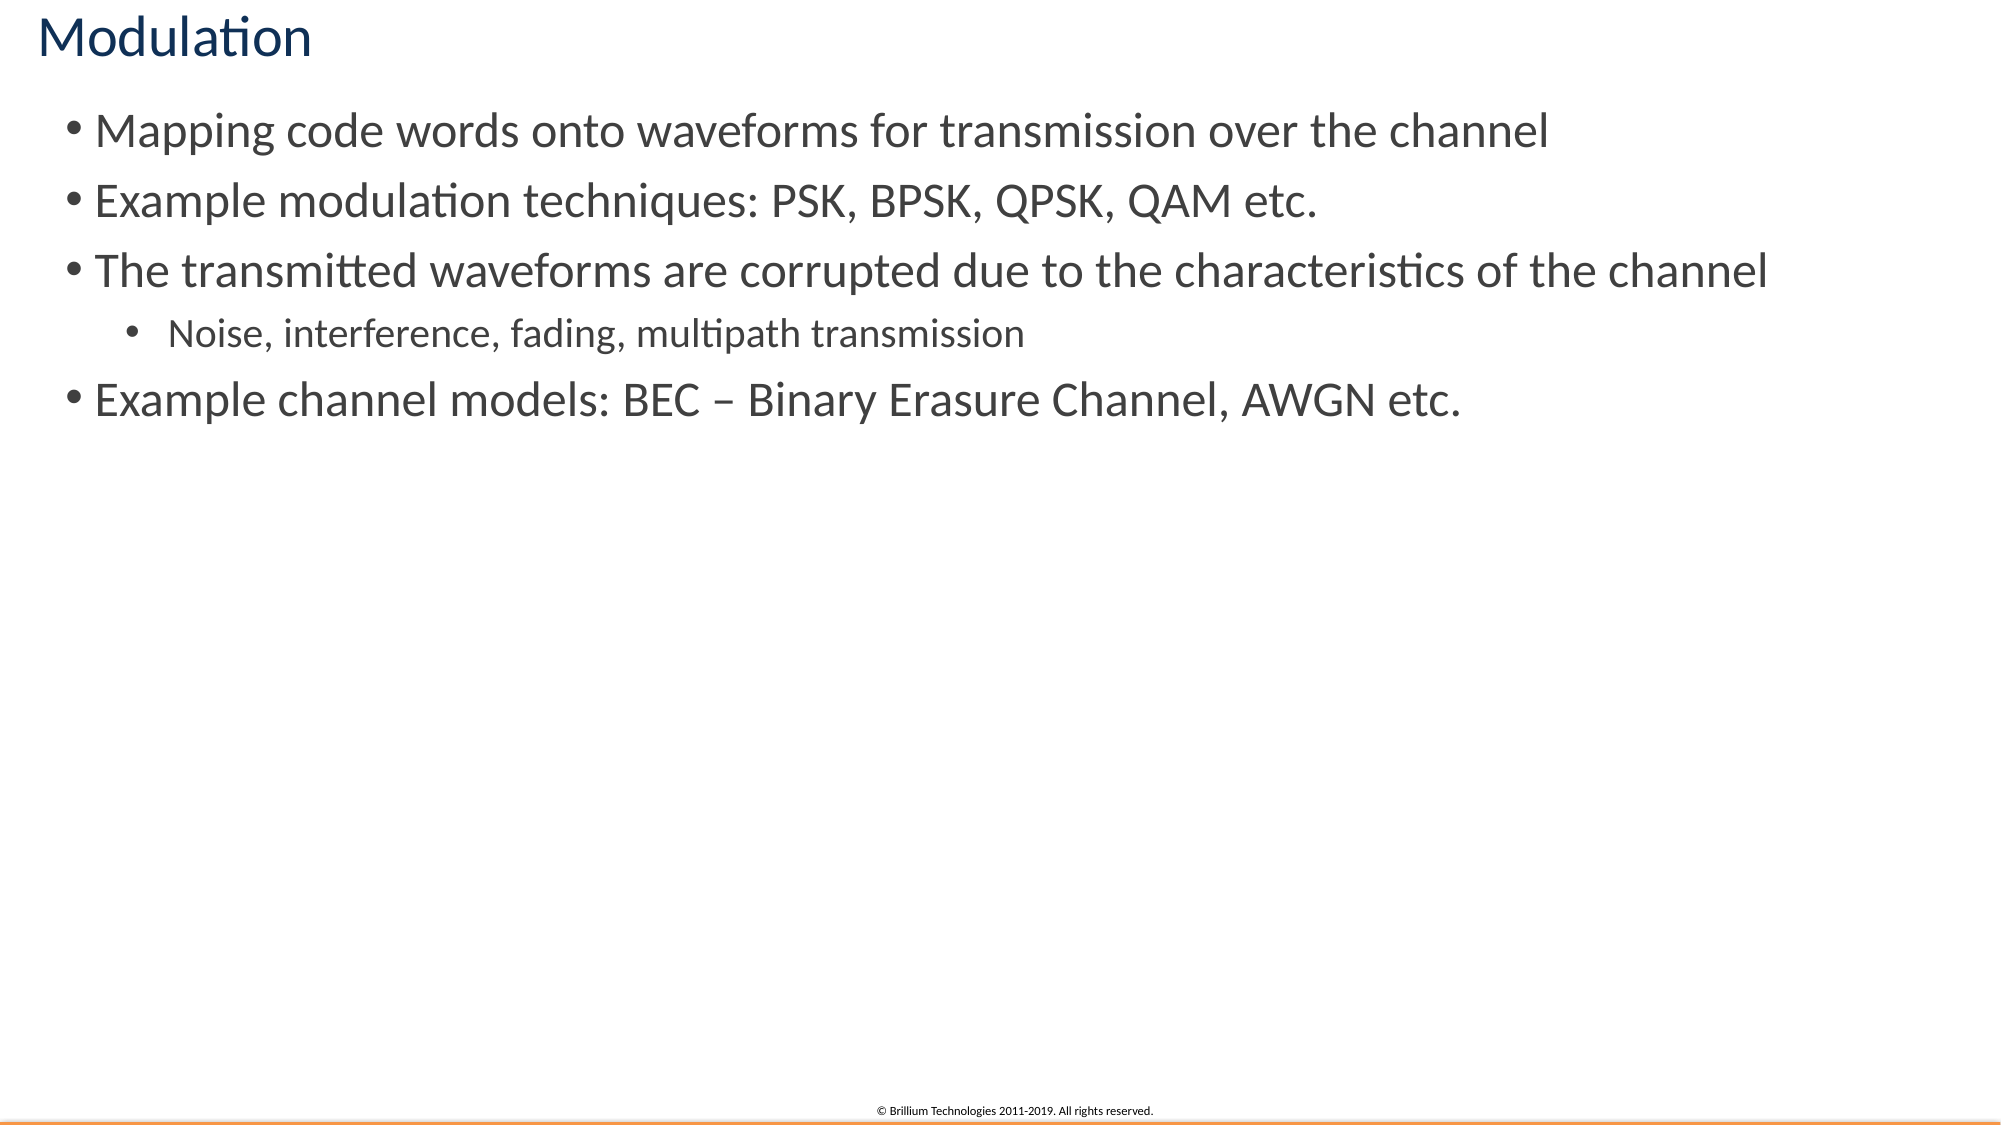

# Modulation
Mapping code words onto waveforms for transmission over the channel
Example modulation techniques: PSK, BPSK, QPSK, QAM etc.
The transmitted waveforms are corrupted due to the characteristics of the channel
Noise, interference, fading, multipath transmission
Example channel models: BEC – Binary Erasure Channel, AWGN etc.